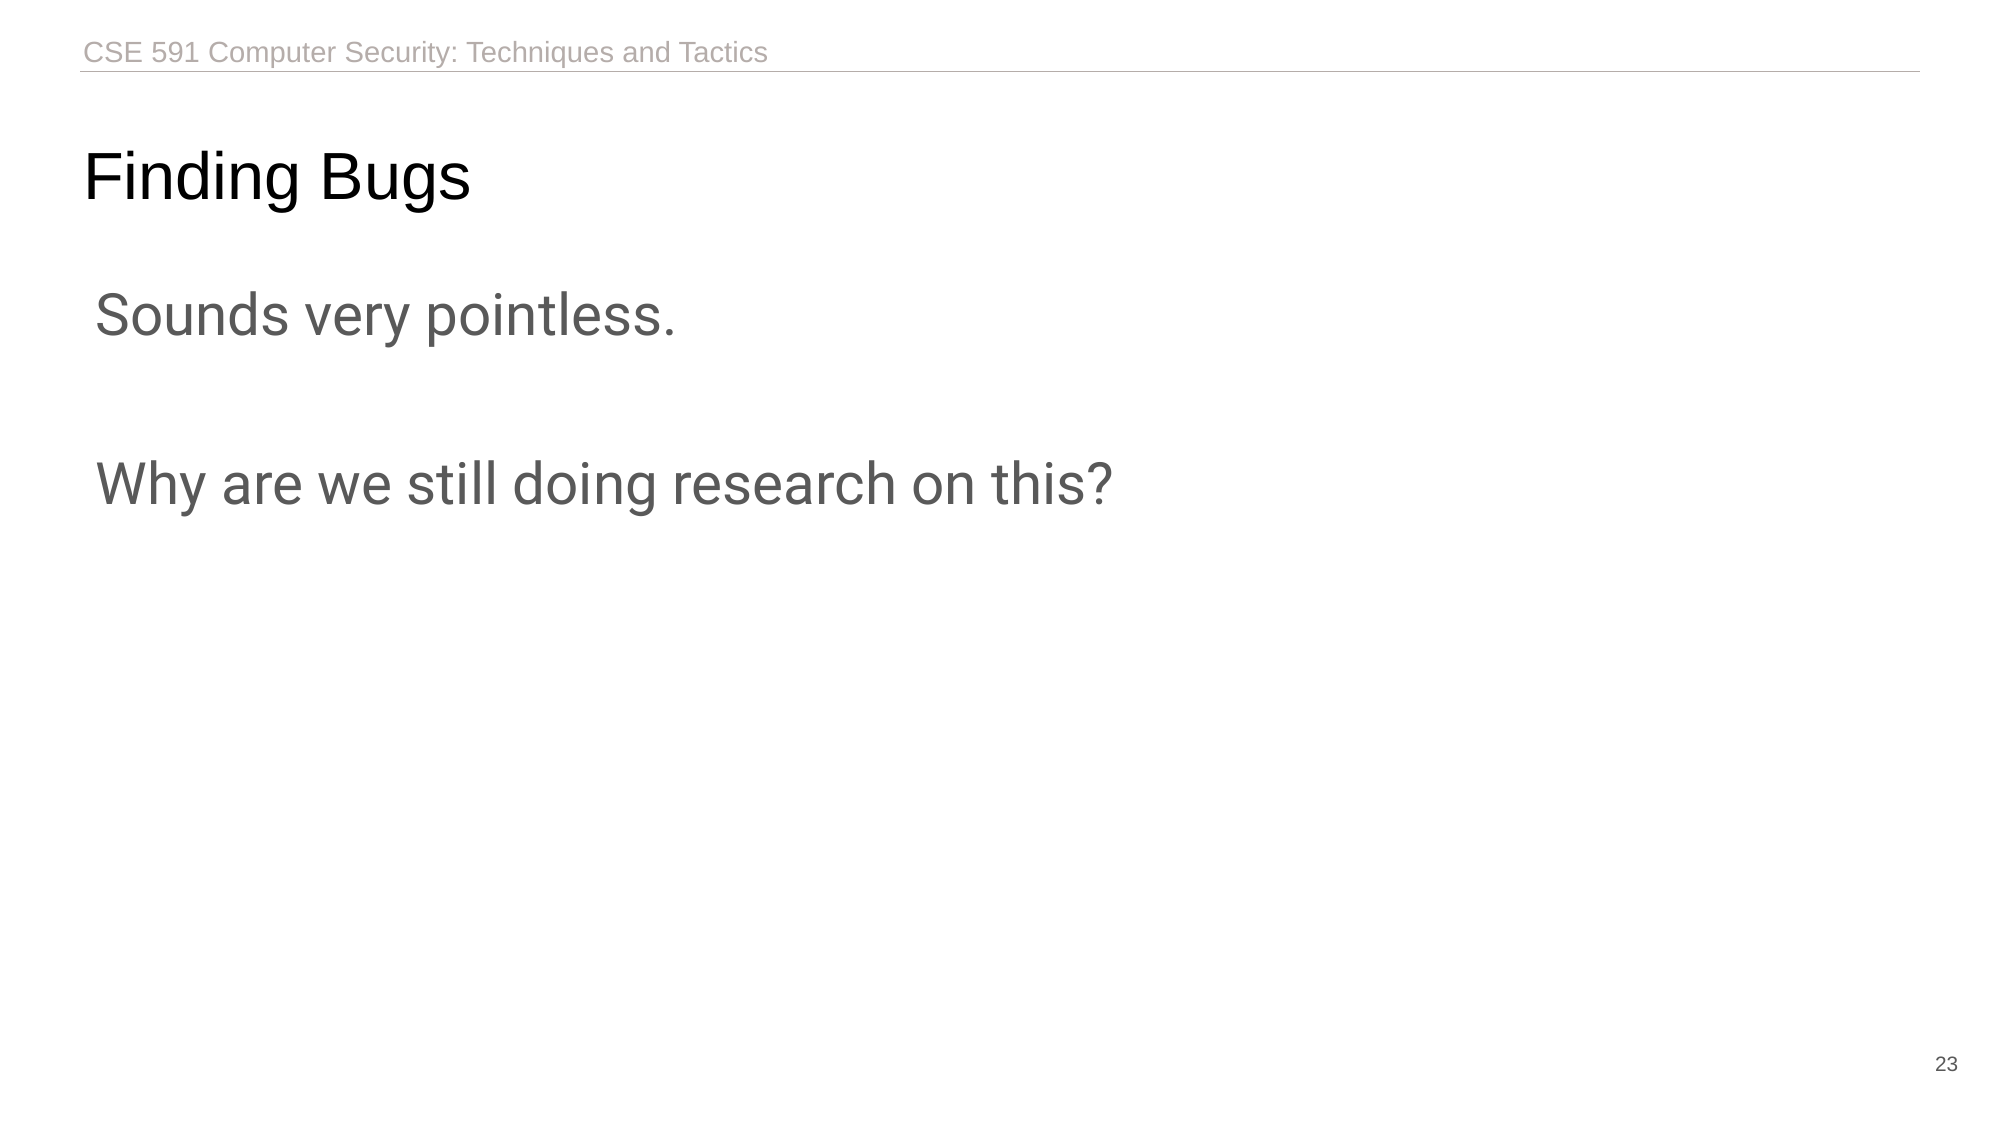

# Finding Bugs
Sounds very pointless.

Why are we still doing research on this?
23